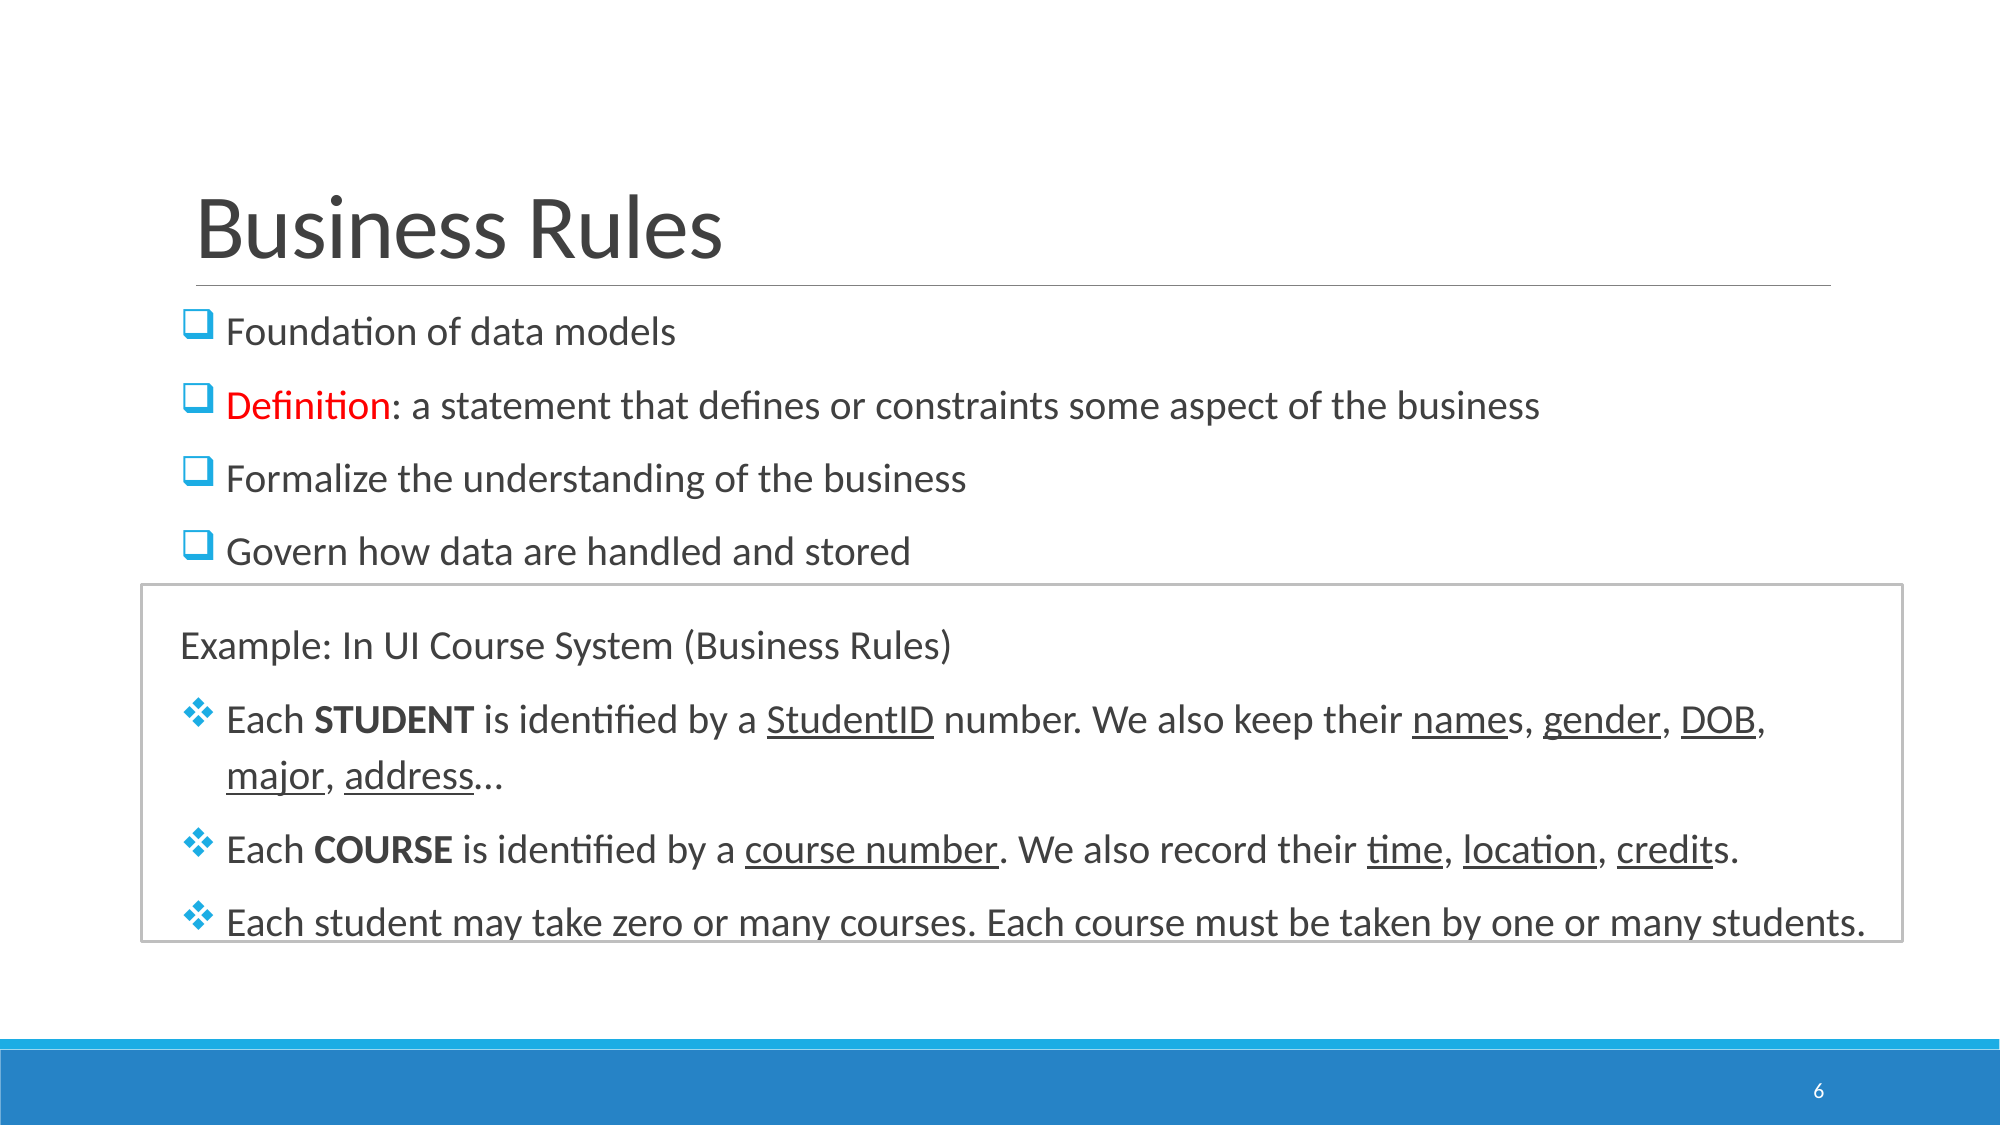

# Business Rules
 Foundation of data models
 Definition: a statement that defines or constraints some aspect of the business
 Formalize the understanding of the business
 Govern how data are handled and stored
Example: In UI Course System (Business Rules)
 Each STUDENT is identified by a StudentID number. We also keep their names, gender, DOB,
     major, address…
 Each COURSE is identified by a course number. We also record their time, location, credits.
 Each student may take zero or many courses. Each course must be taken by one or many students.

6